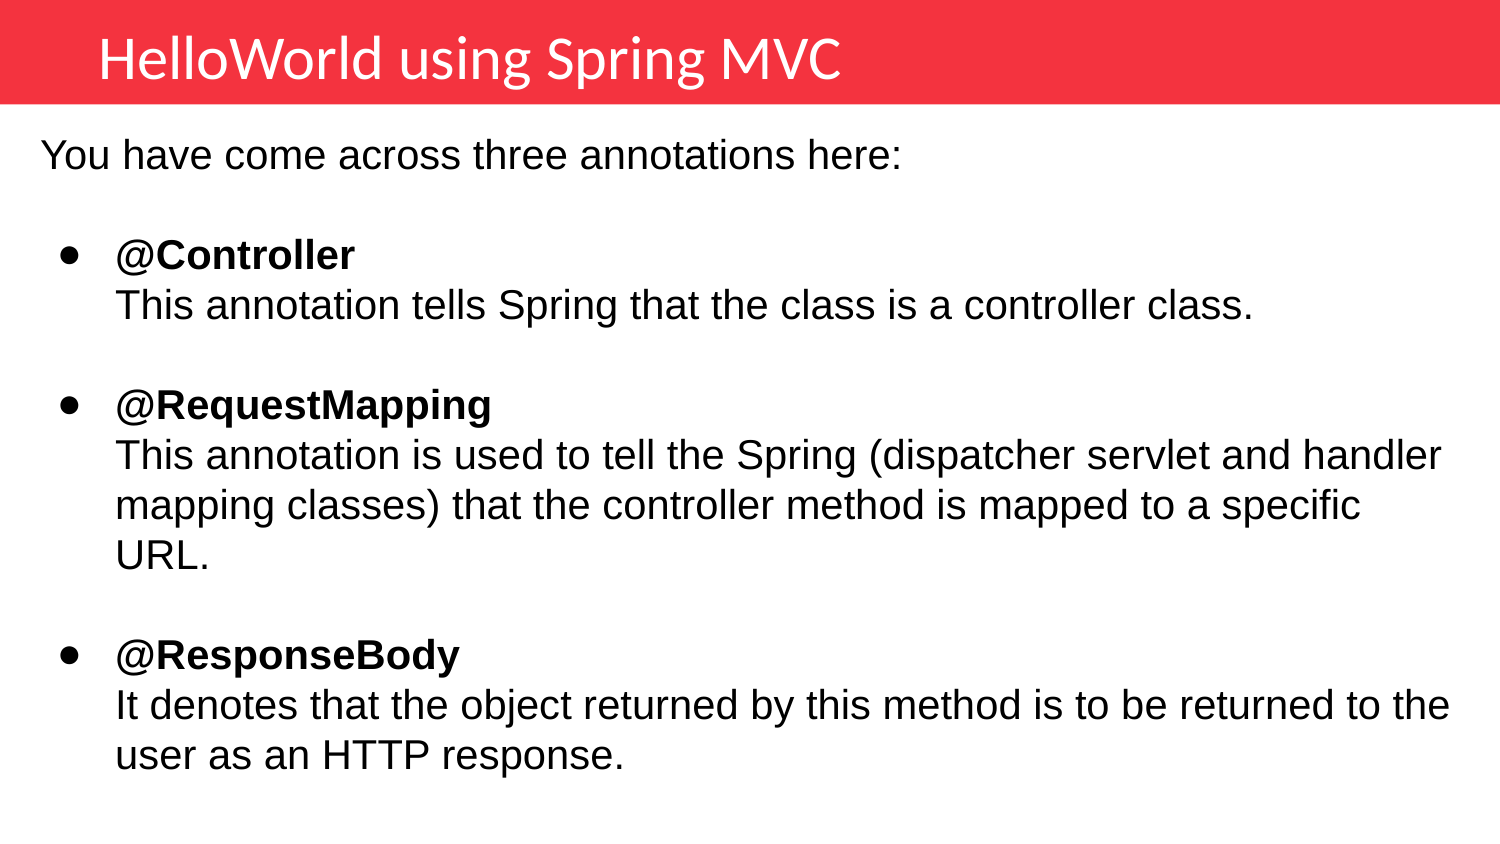

HelloWorld using Spring MVC

You have come across three annotations here:

@Controller
This annotation tells Spring that the class is a controller class.

@RequestMapping
This annotation is used to tell the Spring (dispatcher servlet and handler mapping classes) that the controller method is mapped to a specific URL.

@ResponseBody
It denotes that the object returned by this method is to be returned to the user as an HTTP response.